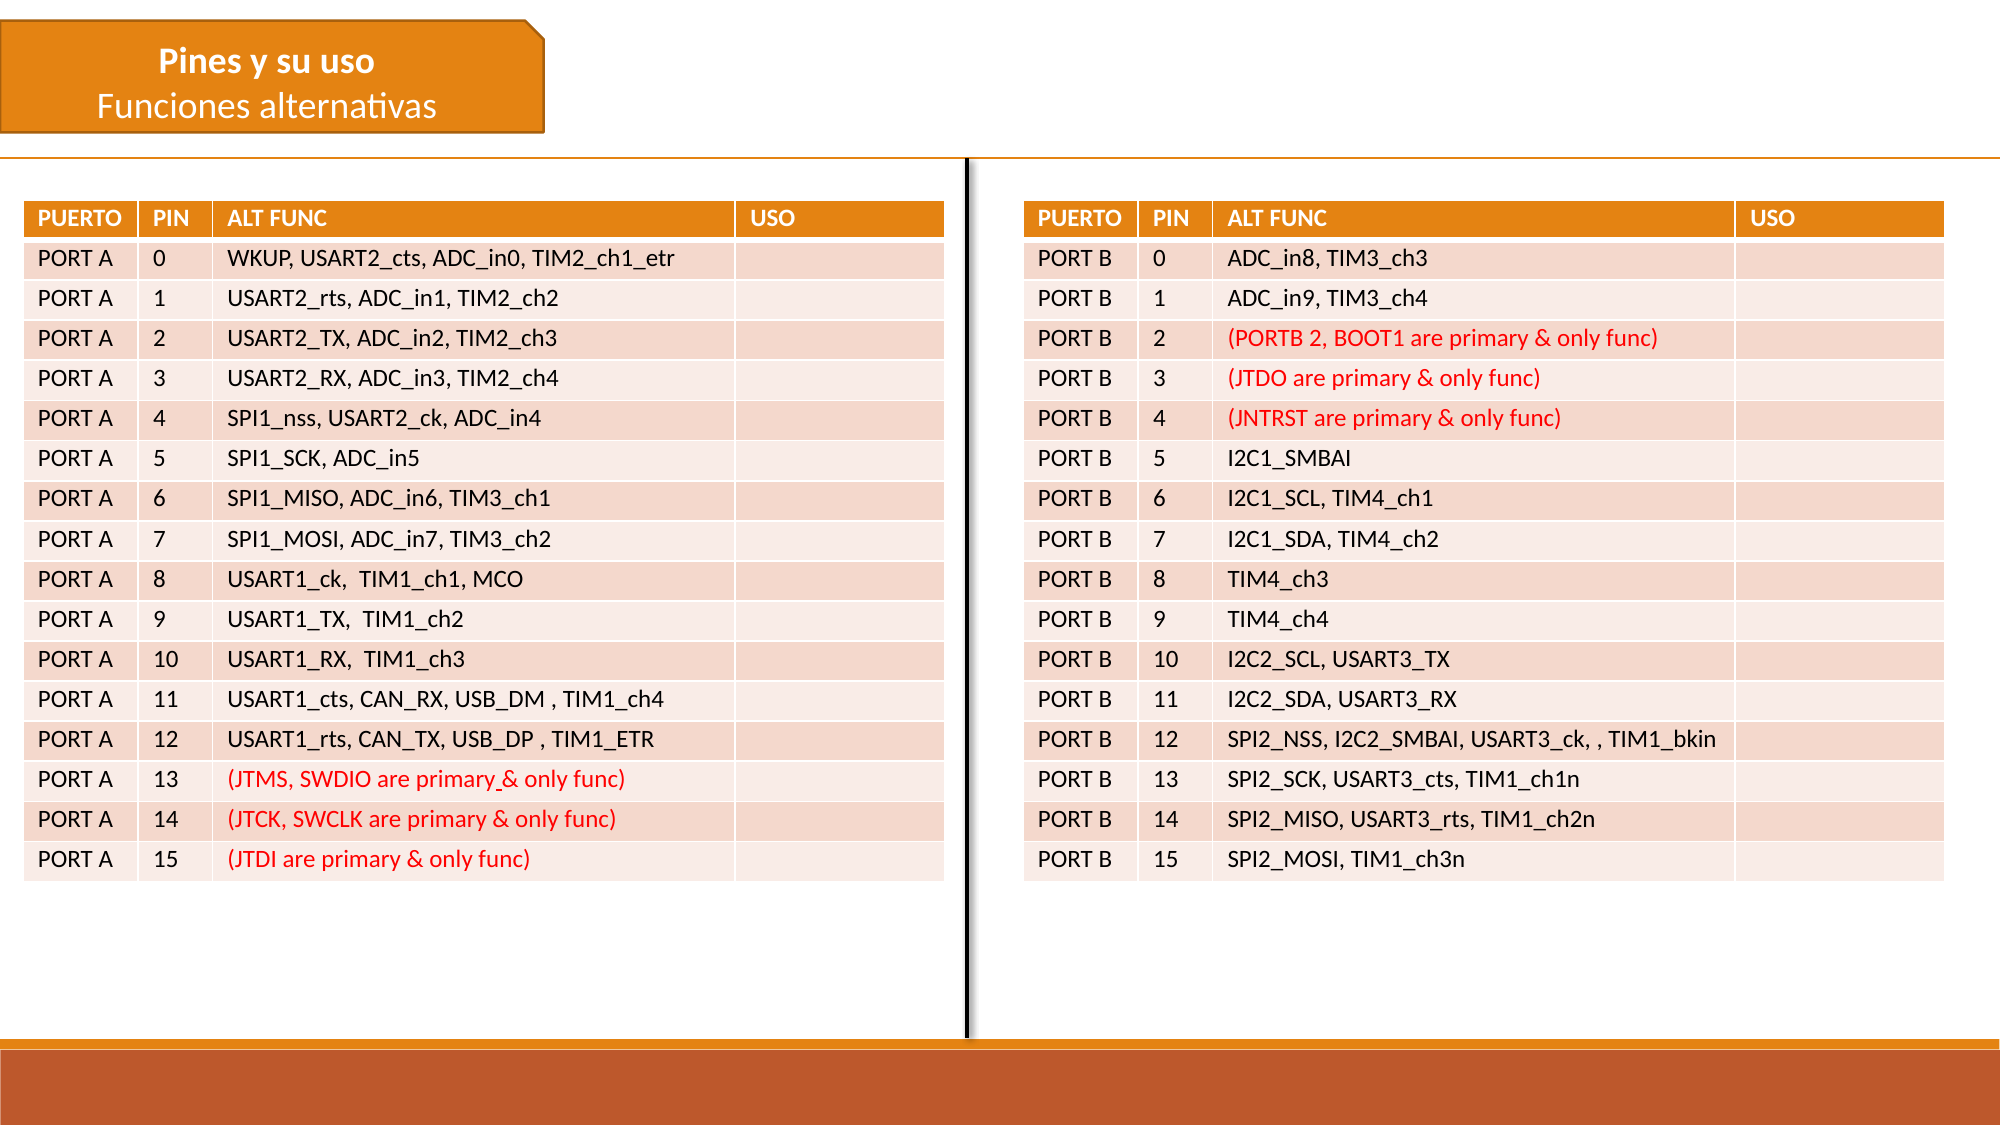

Pines y su uso
Funciones alternativas
| PUERTO | PIN | ALT FUNC | USO |
| --- | --- | --- | --- |
| PORT A | 0 | WKUP, USART2\_cts, ADC\_in0, TIM2\_ch1\_etr |  |
| PORT A | 1 | USART2\_rts, ADC\_in1, TIM2\_ch2 |  |
| PORT A | 2 | USART2\_TX, ADC\_in2, TIM2\_ch3 |  |
| PORT A | 3 | USART2\_RX, ADC\_in3, TIM2\_ch4 |  |
| PORT A | 4 | SPI1\_nss, USART2\_ck, ADC\_in4 |  |
| PORT A | 5 | SPI1\_SCK, ADC\_in5 |  |
| PORT A | 6 | SPI1\_MISO, ADC\_in6, TIM3\_ch1 |  |
| PORT A | 7 | SPI1\_MOSI, ADC\_in7, TIM3\_ch2 |  |
| PORT A | 8 | USART1\_ck, TIM1\_ch1, MCO |  |
| PORT A | 9 | USART1\_TX, TIM1\_ch2 |  |
| PORT A | 10 | USART1\_RX, TIM1\_ch3 |  |
| PORT A | 11 | USART1\_cts, CAN\_RX, USB\_DM , TIM1\_ch4 |  |
| PORT A | 12 | USART1\_rts, CAN\_TX, USB\_DP , TIM1\_ETR |  |
| PORT A | 13 | (JTMS, SWDIO are primary & only func) |  |
| PORT A | 14 | (JTCK, SWCLK are primary & only func) |  |
| PORT A | 15 | (JTDI are primary & only func) |  |
| PUERTO | PIN | ALT FUNC | USO |
| --- | --- | --- | --- |
| PORT B | 0 | ADC\_in8, TIM3\_ch3 |  |
| PORT B | 1 | ADC\_in9, TIM3\_ch4 |  |
| PORT B | 2 | (PORTB 2, BOOT1 are primary & only func) |  |
| PORT B | 3 | (JTDO are primary & only func) |  |
| PORT B | 4 | (JNTRST are primary & only func) |  |
| PORT B | 5 | I2C1\_SMBAI |  |
| PORT B | 6 | I2C1\_SCL, TIM4\_ch1 |  |
| PORT B | 7 | I2C1\_SDA, TIM4\_ch2 |  |
| PORT B | 8 | TIM4\_ch3 |  |
| PORT B | 9 | TIM4\_ch4 |  |
| PORT B | 10 | I2C2\_SCL, USART3\_TX |  |
| PORT B | 11 | I2C2\_SDA, USART3\_RX |  |
| PORT B | 12 | SPI2\_NSS, I2C2\_SMBAI, USART3\_ck, , TIM1\_bkin |  |
| PORT B | 13 | SPI2\_SCK, USART3\_cts, TIM1\_ch1n |  |
| PORT B | 14 | SPI2\_MISO, USART3\_rts, TIM1\_ch2n |  |
| PORT B | 15 | SPI2\_MOSI, TIM1\_ch3n |  |